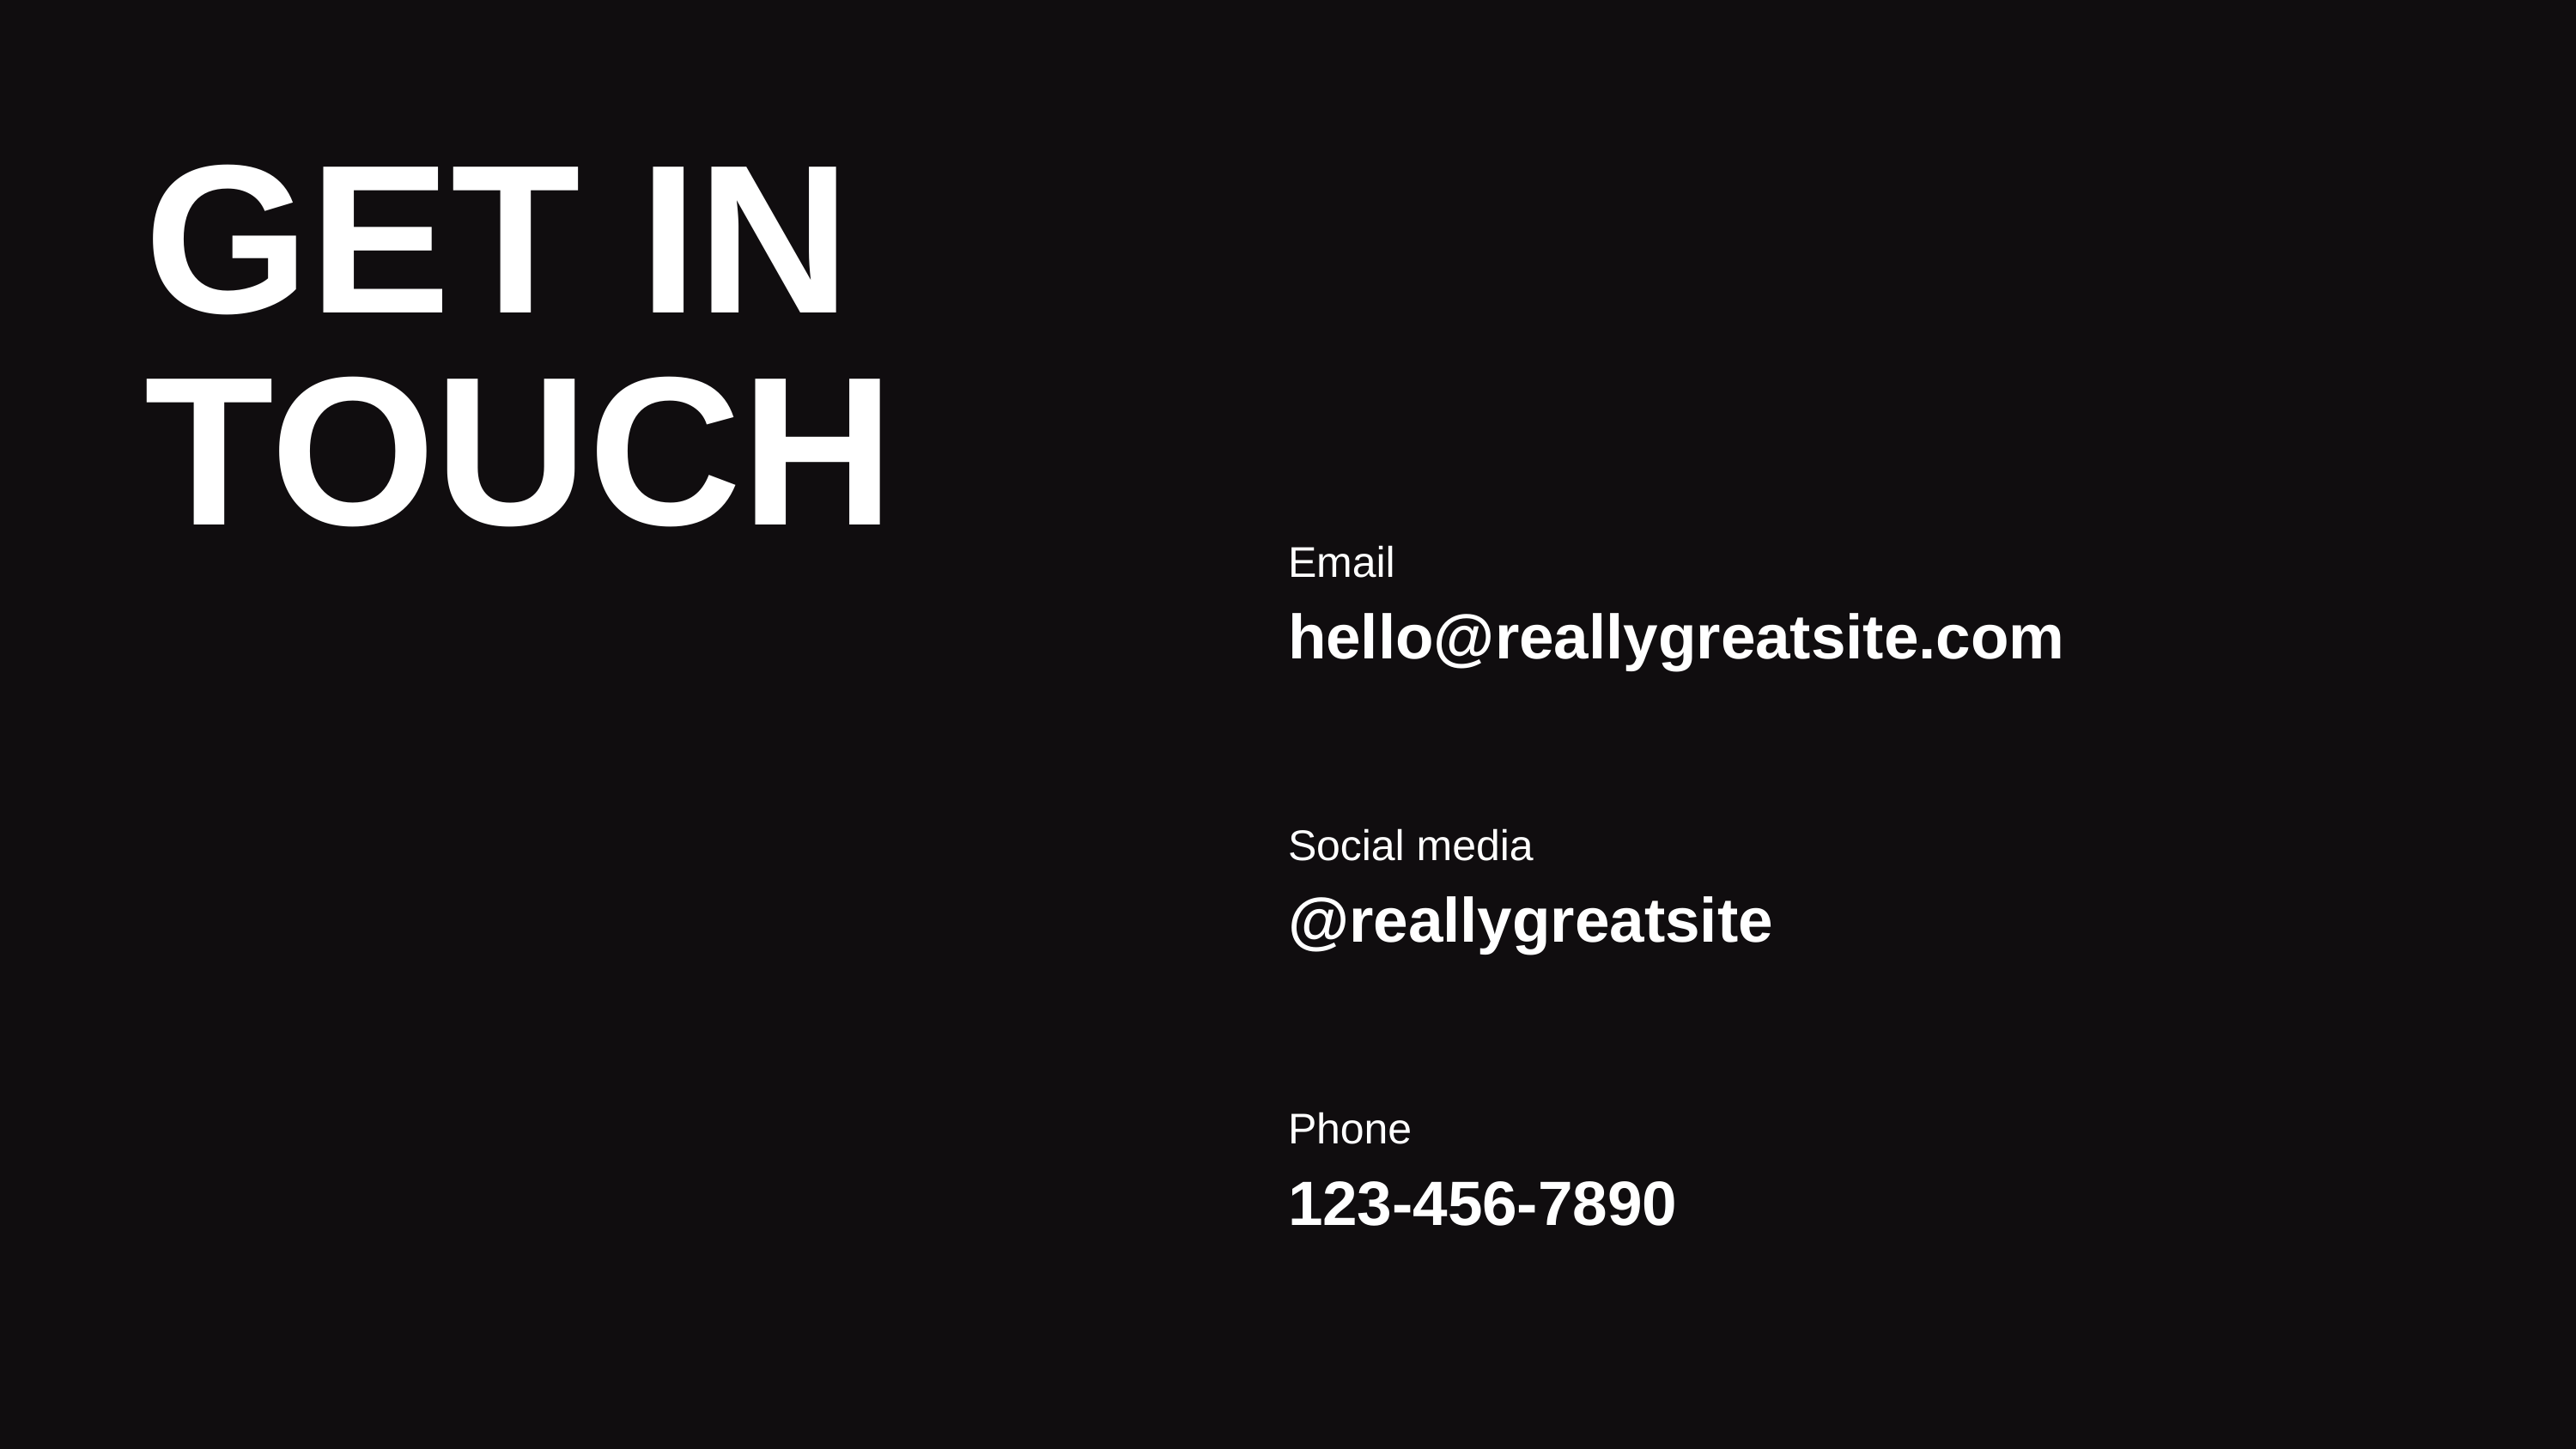

GET IN TOUCH
Email
hello@reallygreatsite.com
Social media
@reallygreatsite
Phone
123-456-7890